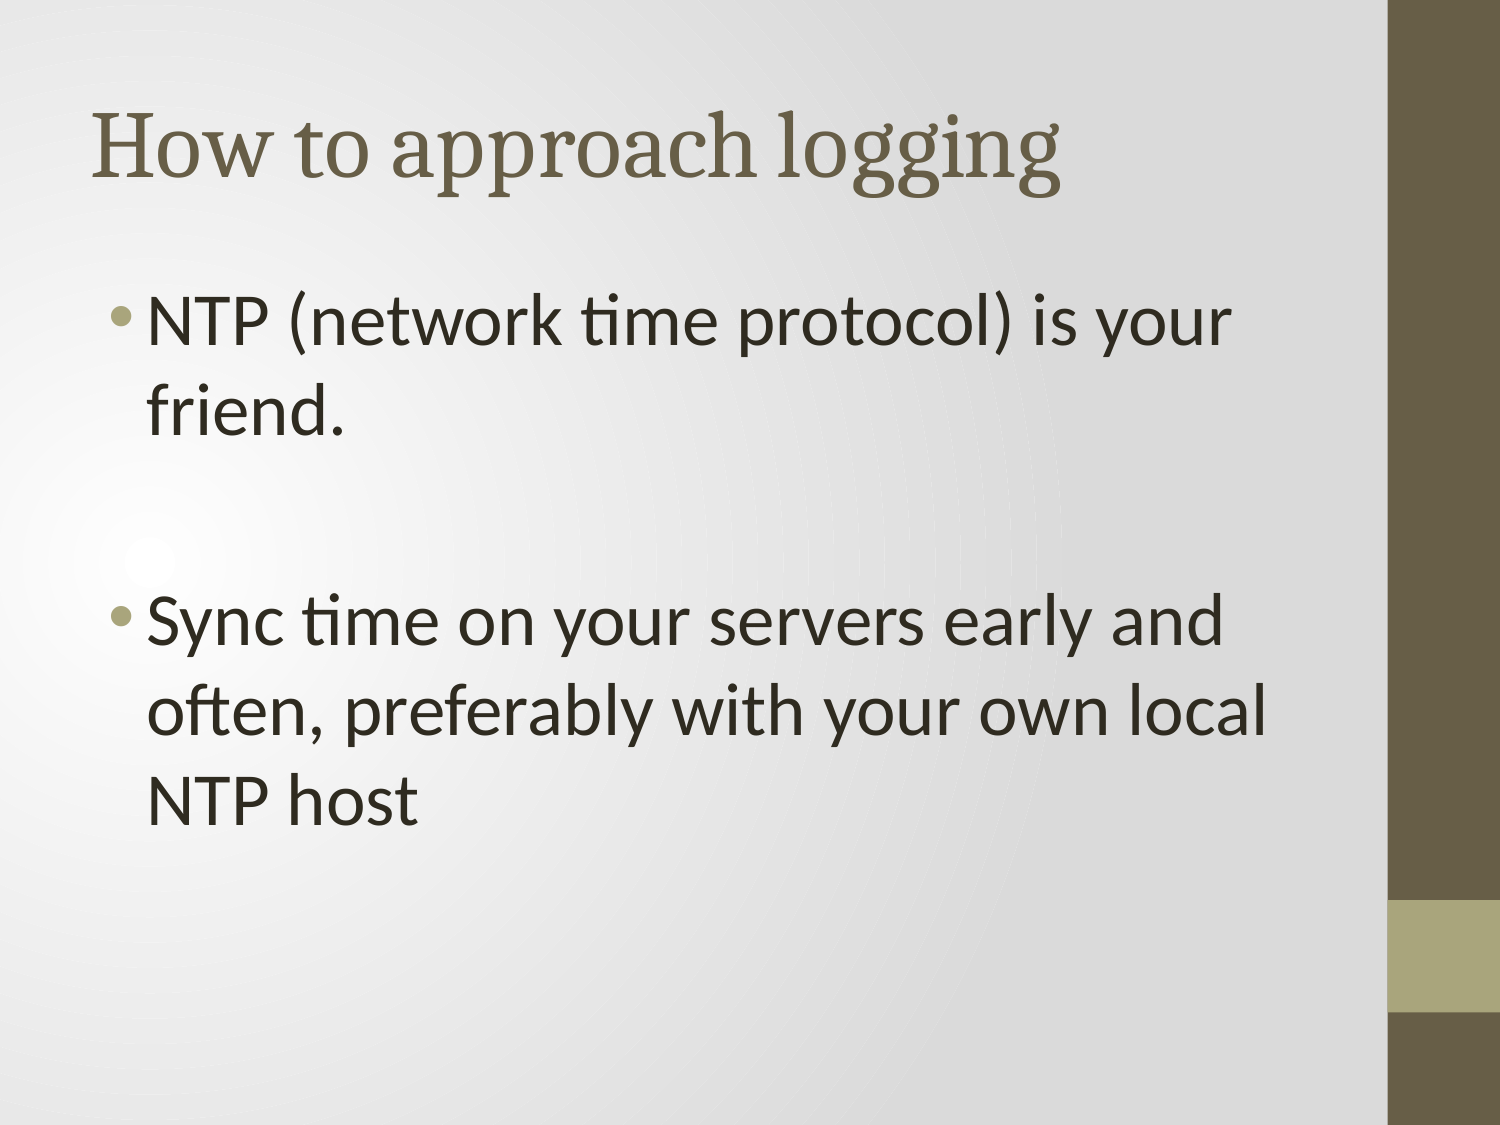

# How to approach logging
NTP (network time protocol) is your friend.

Sync time on your servers early and often, preferably with your own local NTP host